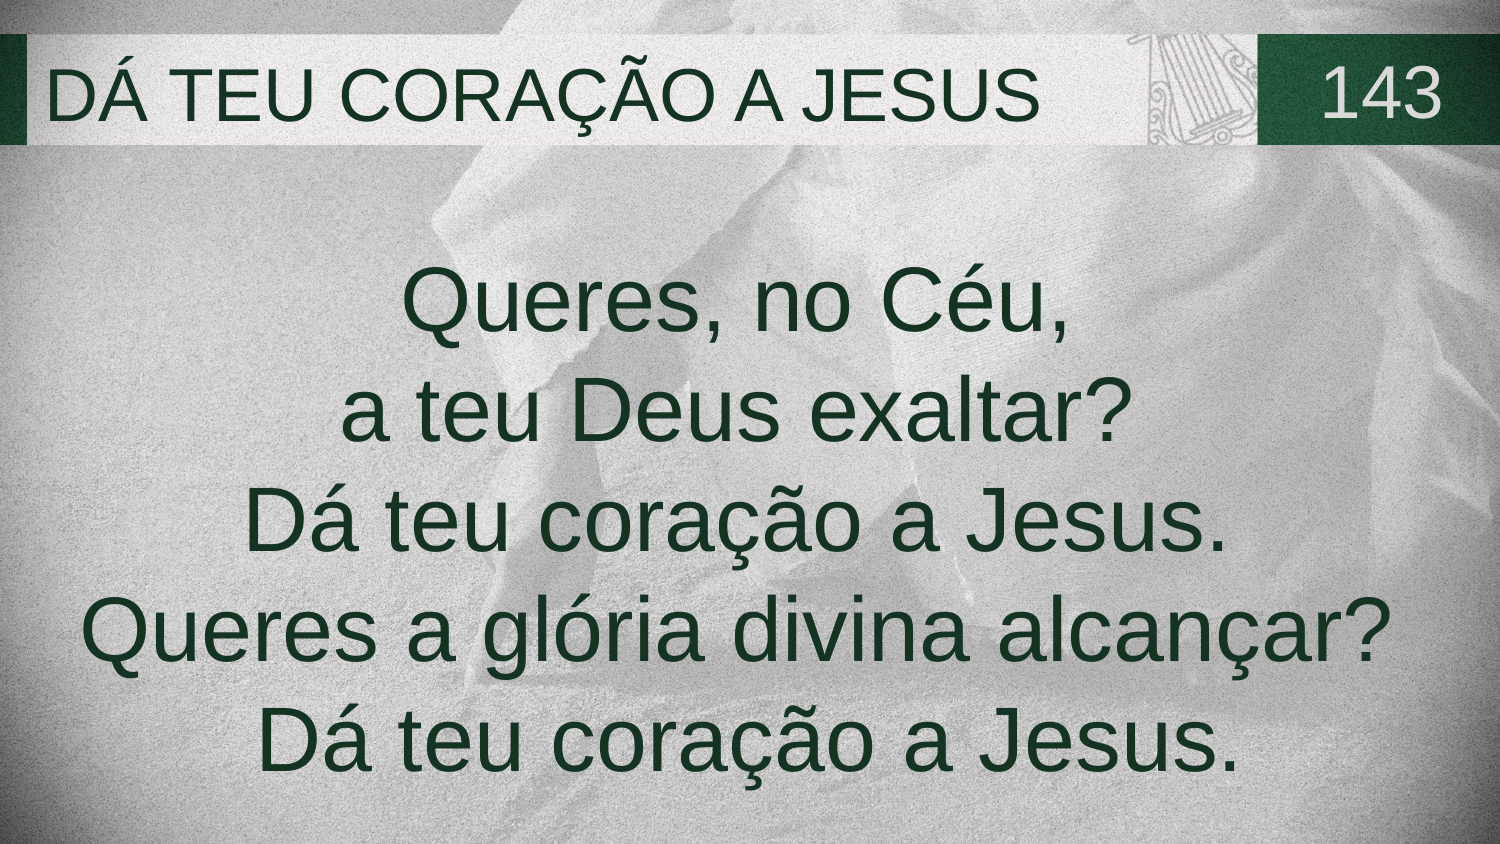

# DÁ TEU CORAÇÃO A JESUS
143
Queres, no Céu,
a teu Deus exaltar?
Dá teu coração a Jesus.
Queres a glória divina alcançar?
Dá teu coração a Jesus.